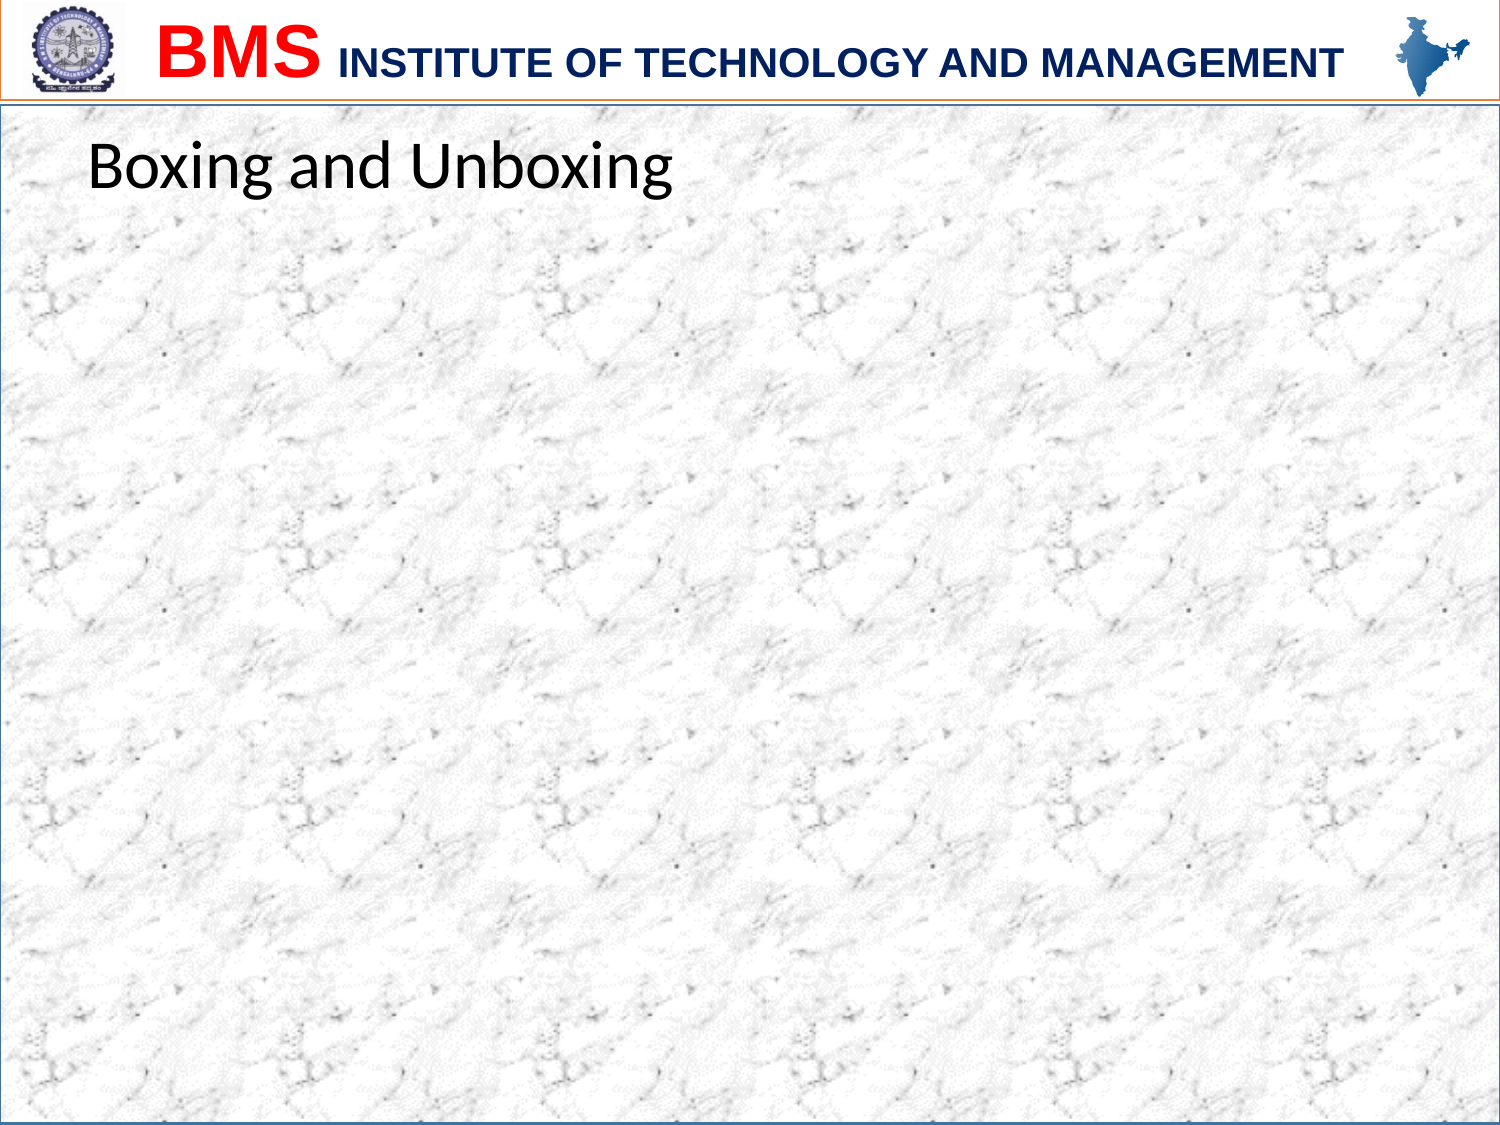

# Boxing and Unboxing
Boxing
Copies a value type into a reference type (object)
Each value type has corresponding “hidden” reference type
Note that a reference-type copy is made of the
value type
Value types are never aliased
Value type is converted implicitly to object, a reference type
Essentially an “up cast”
Unboxing
Inverse operation of boxing
Copies the value out of the box
Copies from reference type to value type
Requires an explicit conversion
May not succeed (like all explicit conversions)
Essentially a “down cast”